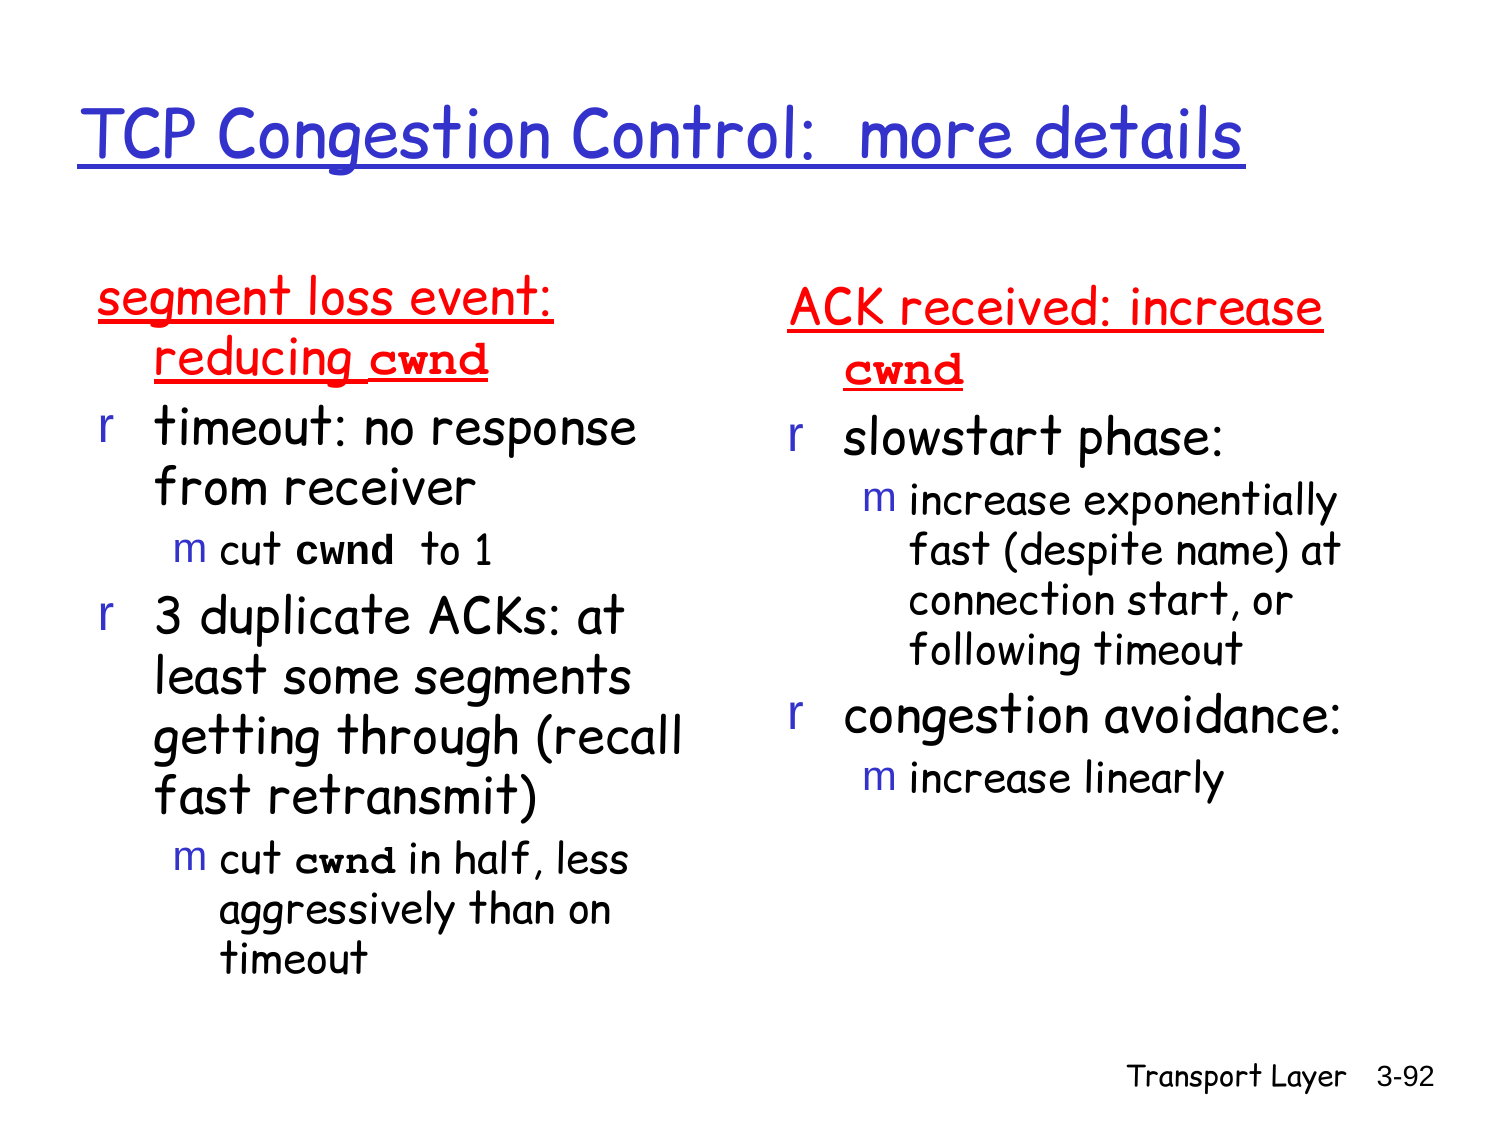

# TCP Congestion Control:  more details
segment loss event: reducing cwnd
timeout: no response from receiver
cut cwnd to 1
3 duplicate ACKs: at least some segments getting through (recall fast retransmit)
cut cwnd in half, less aggressively than on timeout
ACK received: increase cwnd
slowstart phase:
increase exponentially fast (despite name) at connection start, or following timeout
congestion avoidance:
increase linearly
Transport Layer
3-92